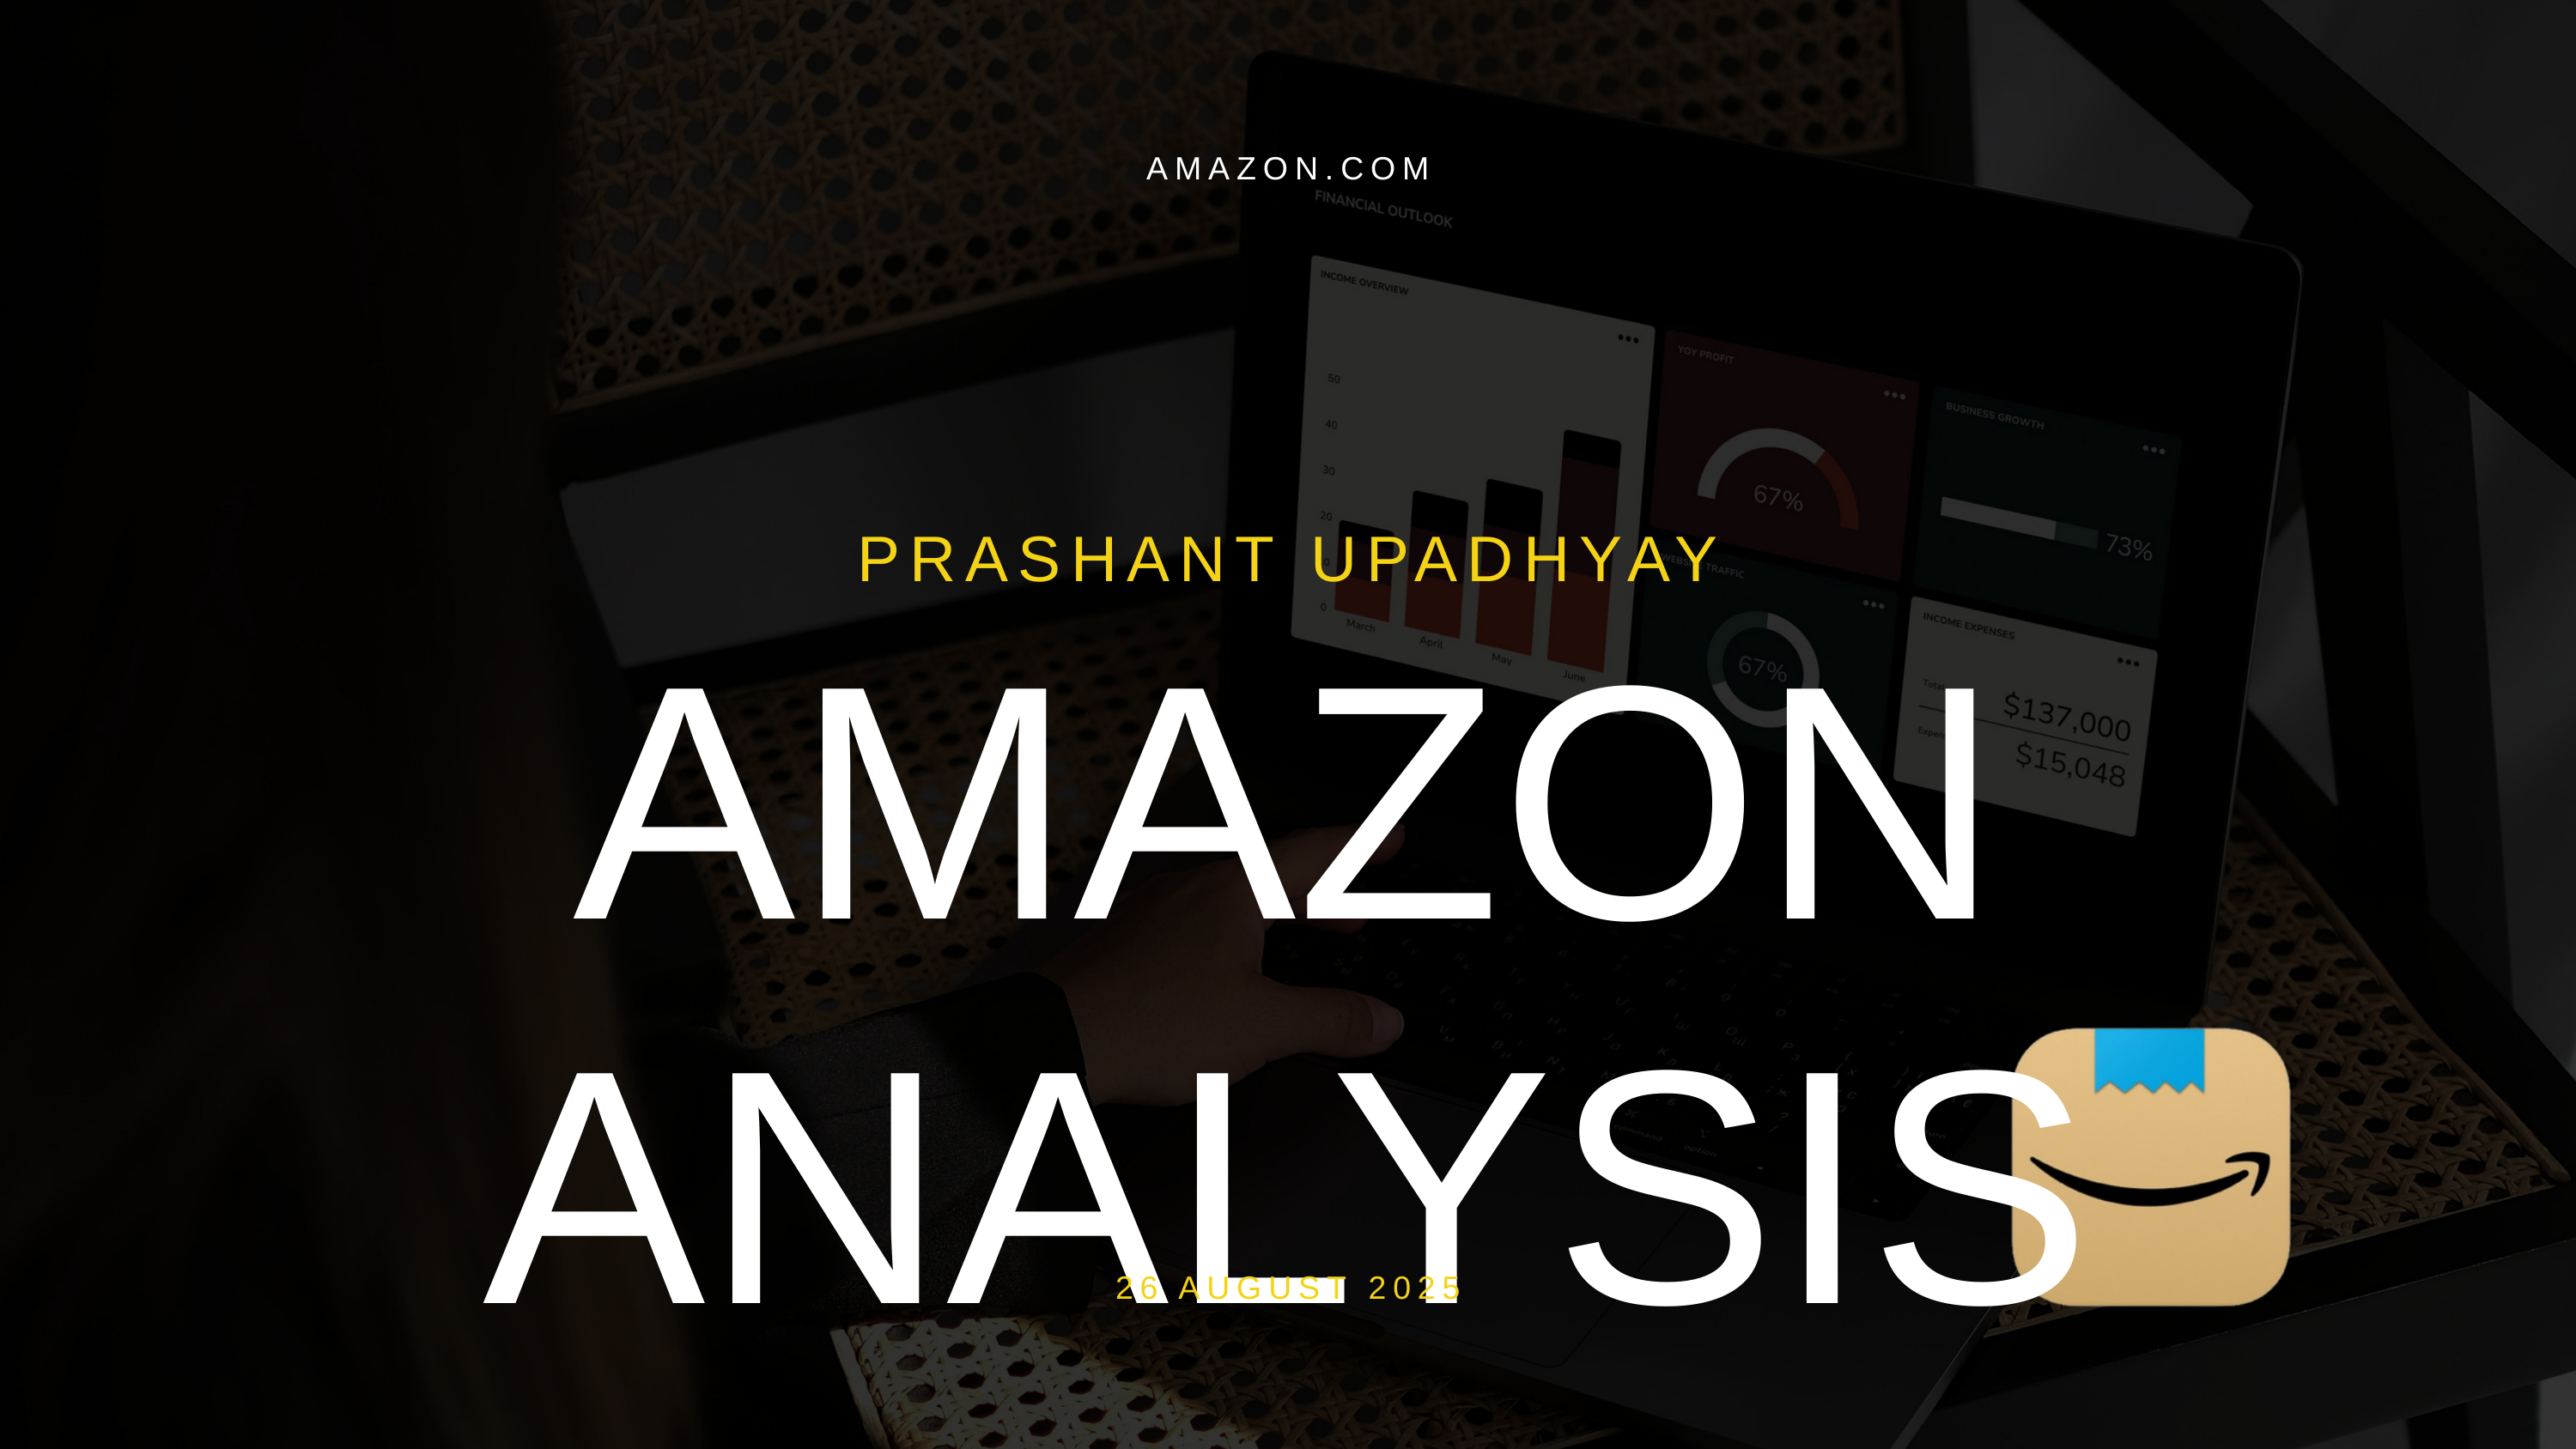

AMAZON.COM
PRASHANT UPADHYAY
AMAZON ANALYSIS

26 AUGUST 2025